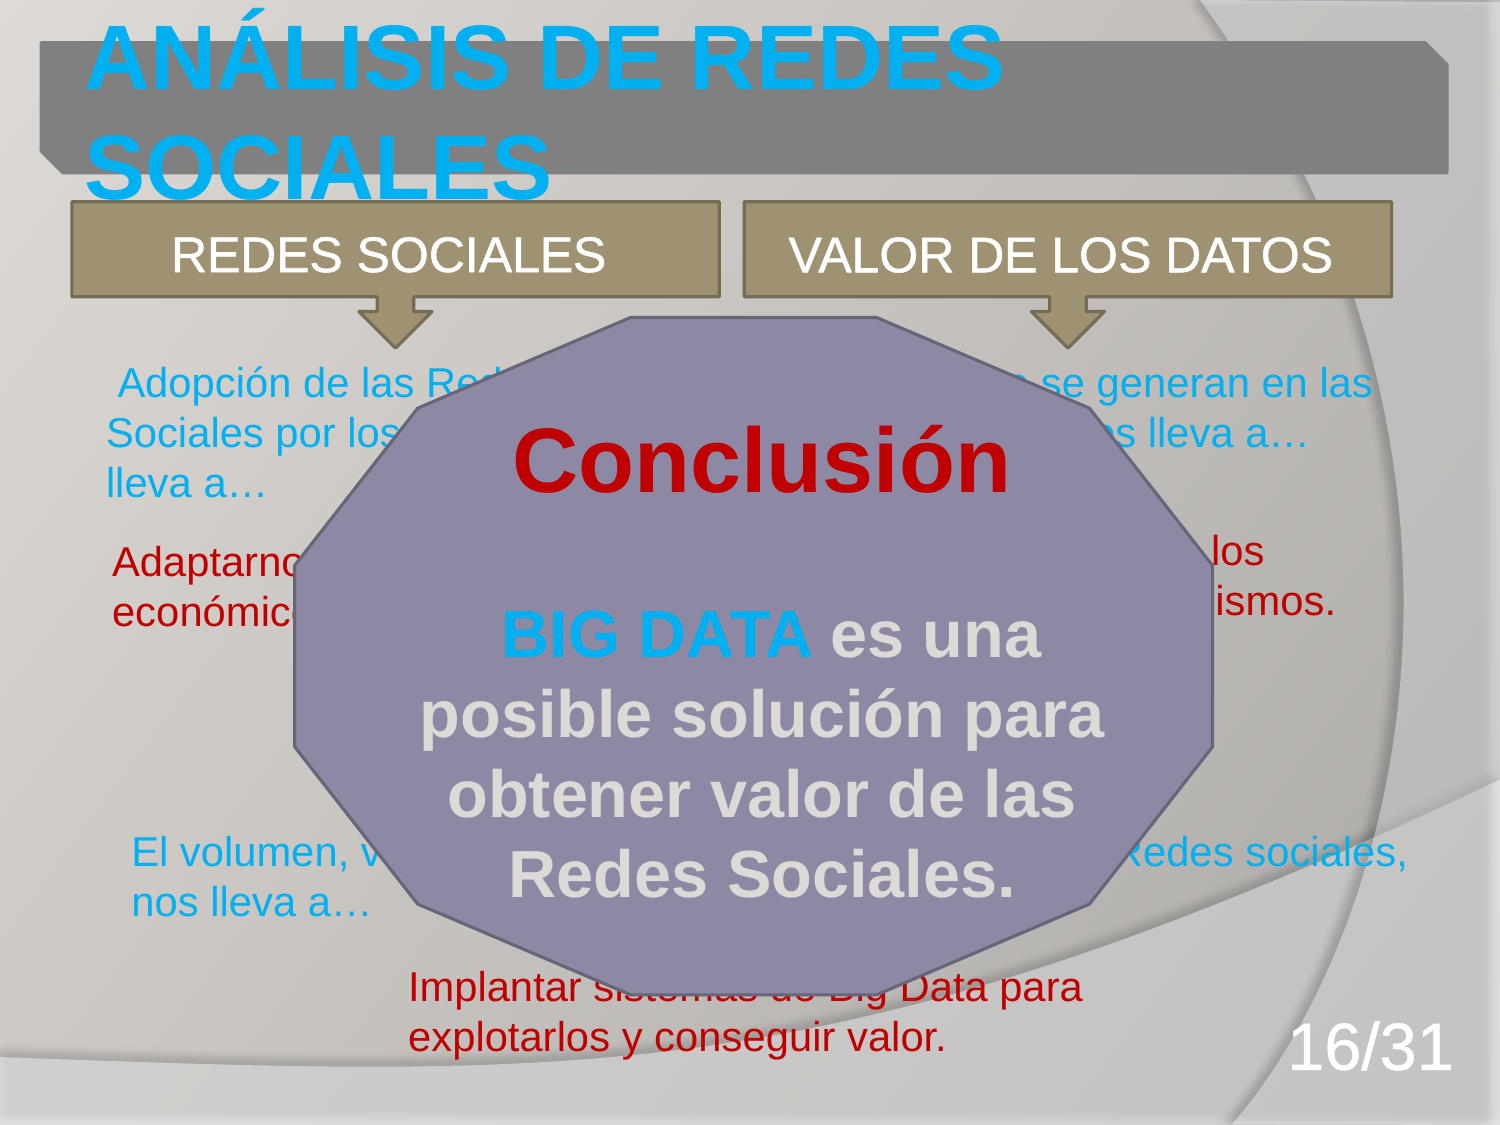

# ANÁLISIS DE REDES SOCIALES

REDES SOCIALES
VALOR DE LOS DATOS

 Adopción de las Redes Sociales por los usuarios nos lleva a…
Los datos que se generan en las Redes Sociales nos lleva a…
Conclusión

 BIG DATA es una posible solución para obtener valor de las Redes Sociales.

Conseguir valor de los mismos y con los mismos.
Adaptarnos a este entorno socio económico.

BIG DATA
El volumen, variedad y velocidad de los datos de las Redes sociales, nos lleva a…

Implantar sistemas de Big Data para explotarlos y conseguir valor.
16/31